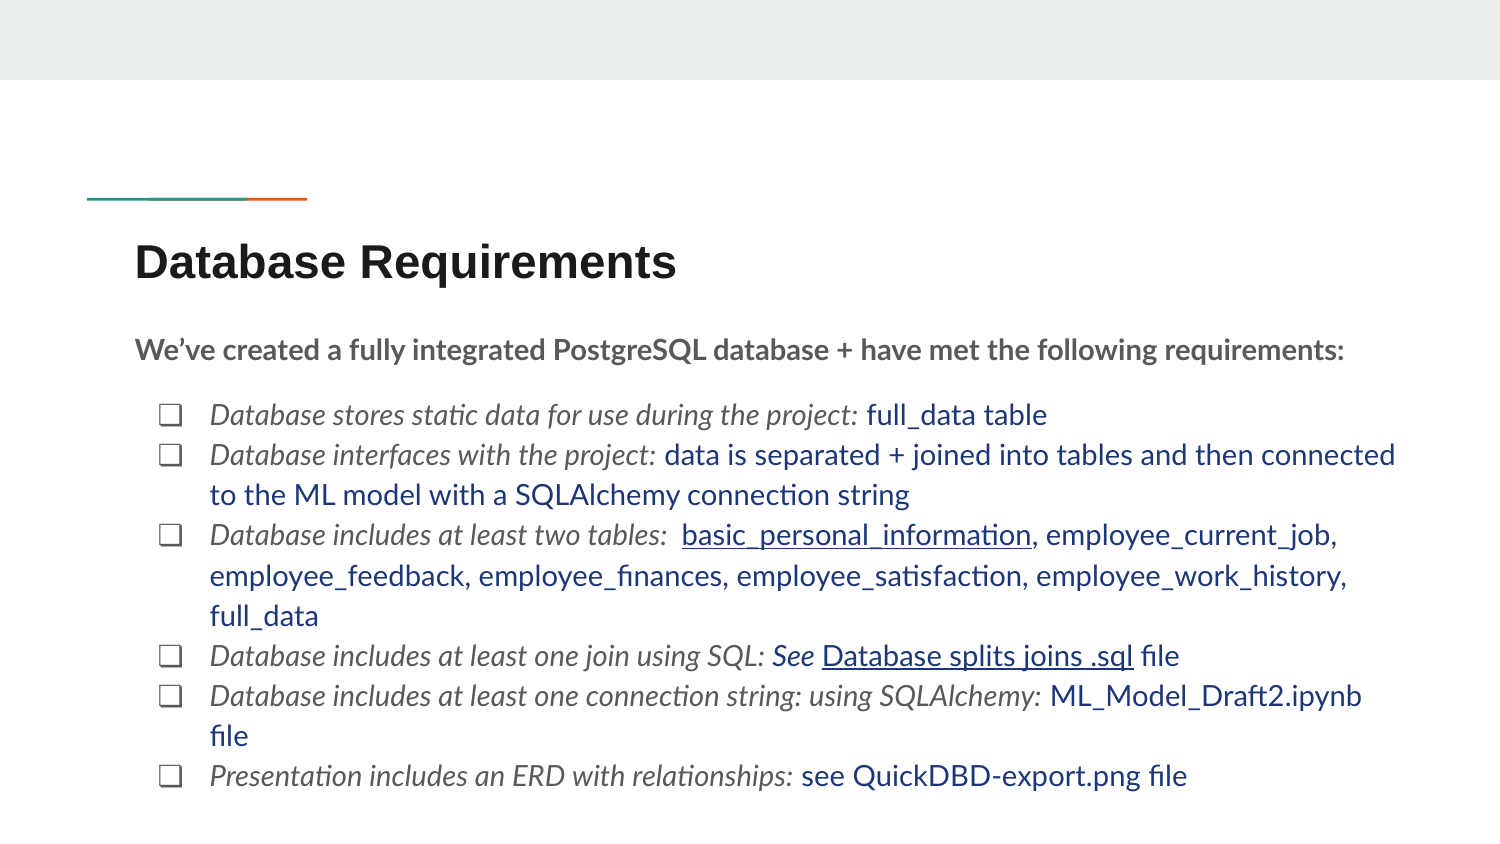

# Database Requirements
We’ve created a fully integrated PostgreSQL database + have met the following requirements:
Database stores static data for use during the project: full_data table
Database interfaces with the project: data is separated + joined into tables and then connected to the ML model with a SQLAlchemy connection string
Database includes at least two tables:  basic_personal_information, employee_current_job, employee_feedback, employee_finances, employee_satisfaction, employee_work_history, full_data
Database includes at least one join using SQL: See Database splits joins .sql file
Database includes at least one connection string: using SQLAlchemy: ML_Model_Draft2.ipynb file
Presentation includes an ERD with relationships: see QuickDBD-export.png file